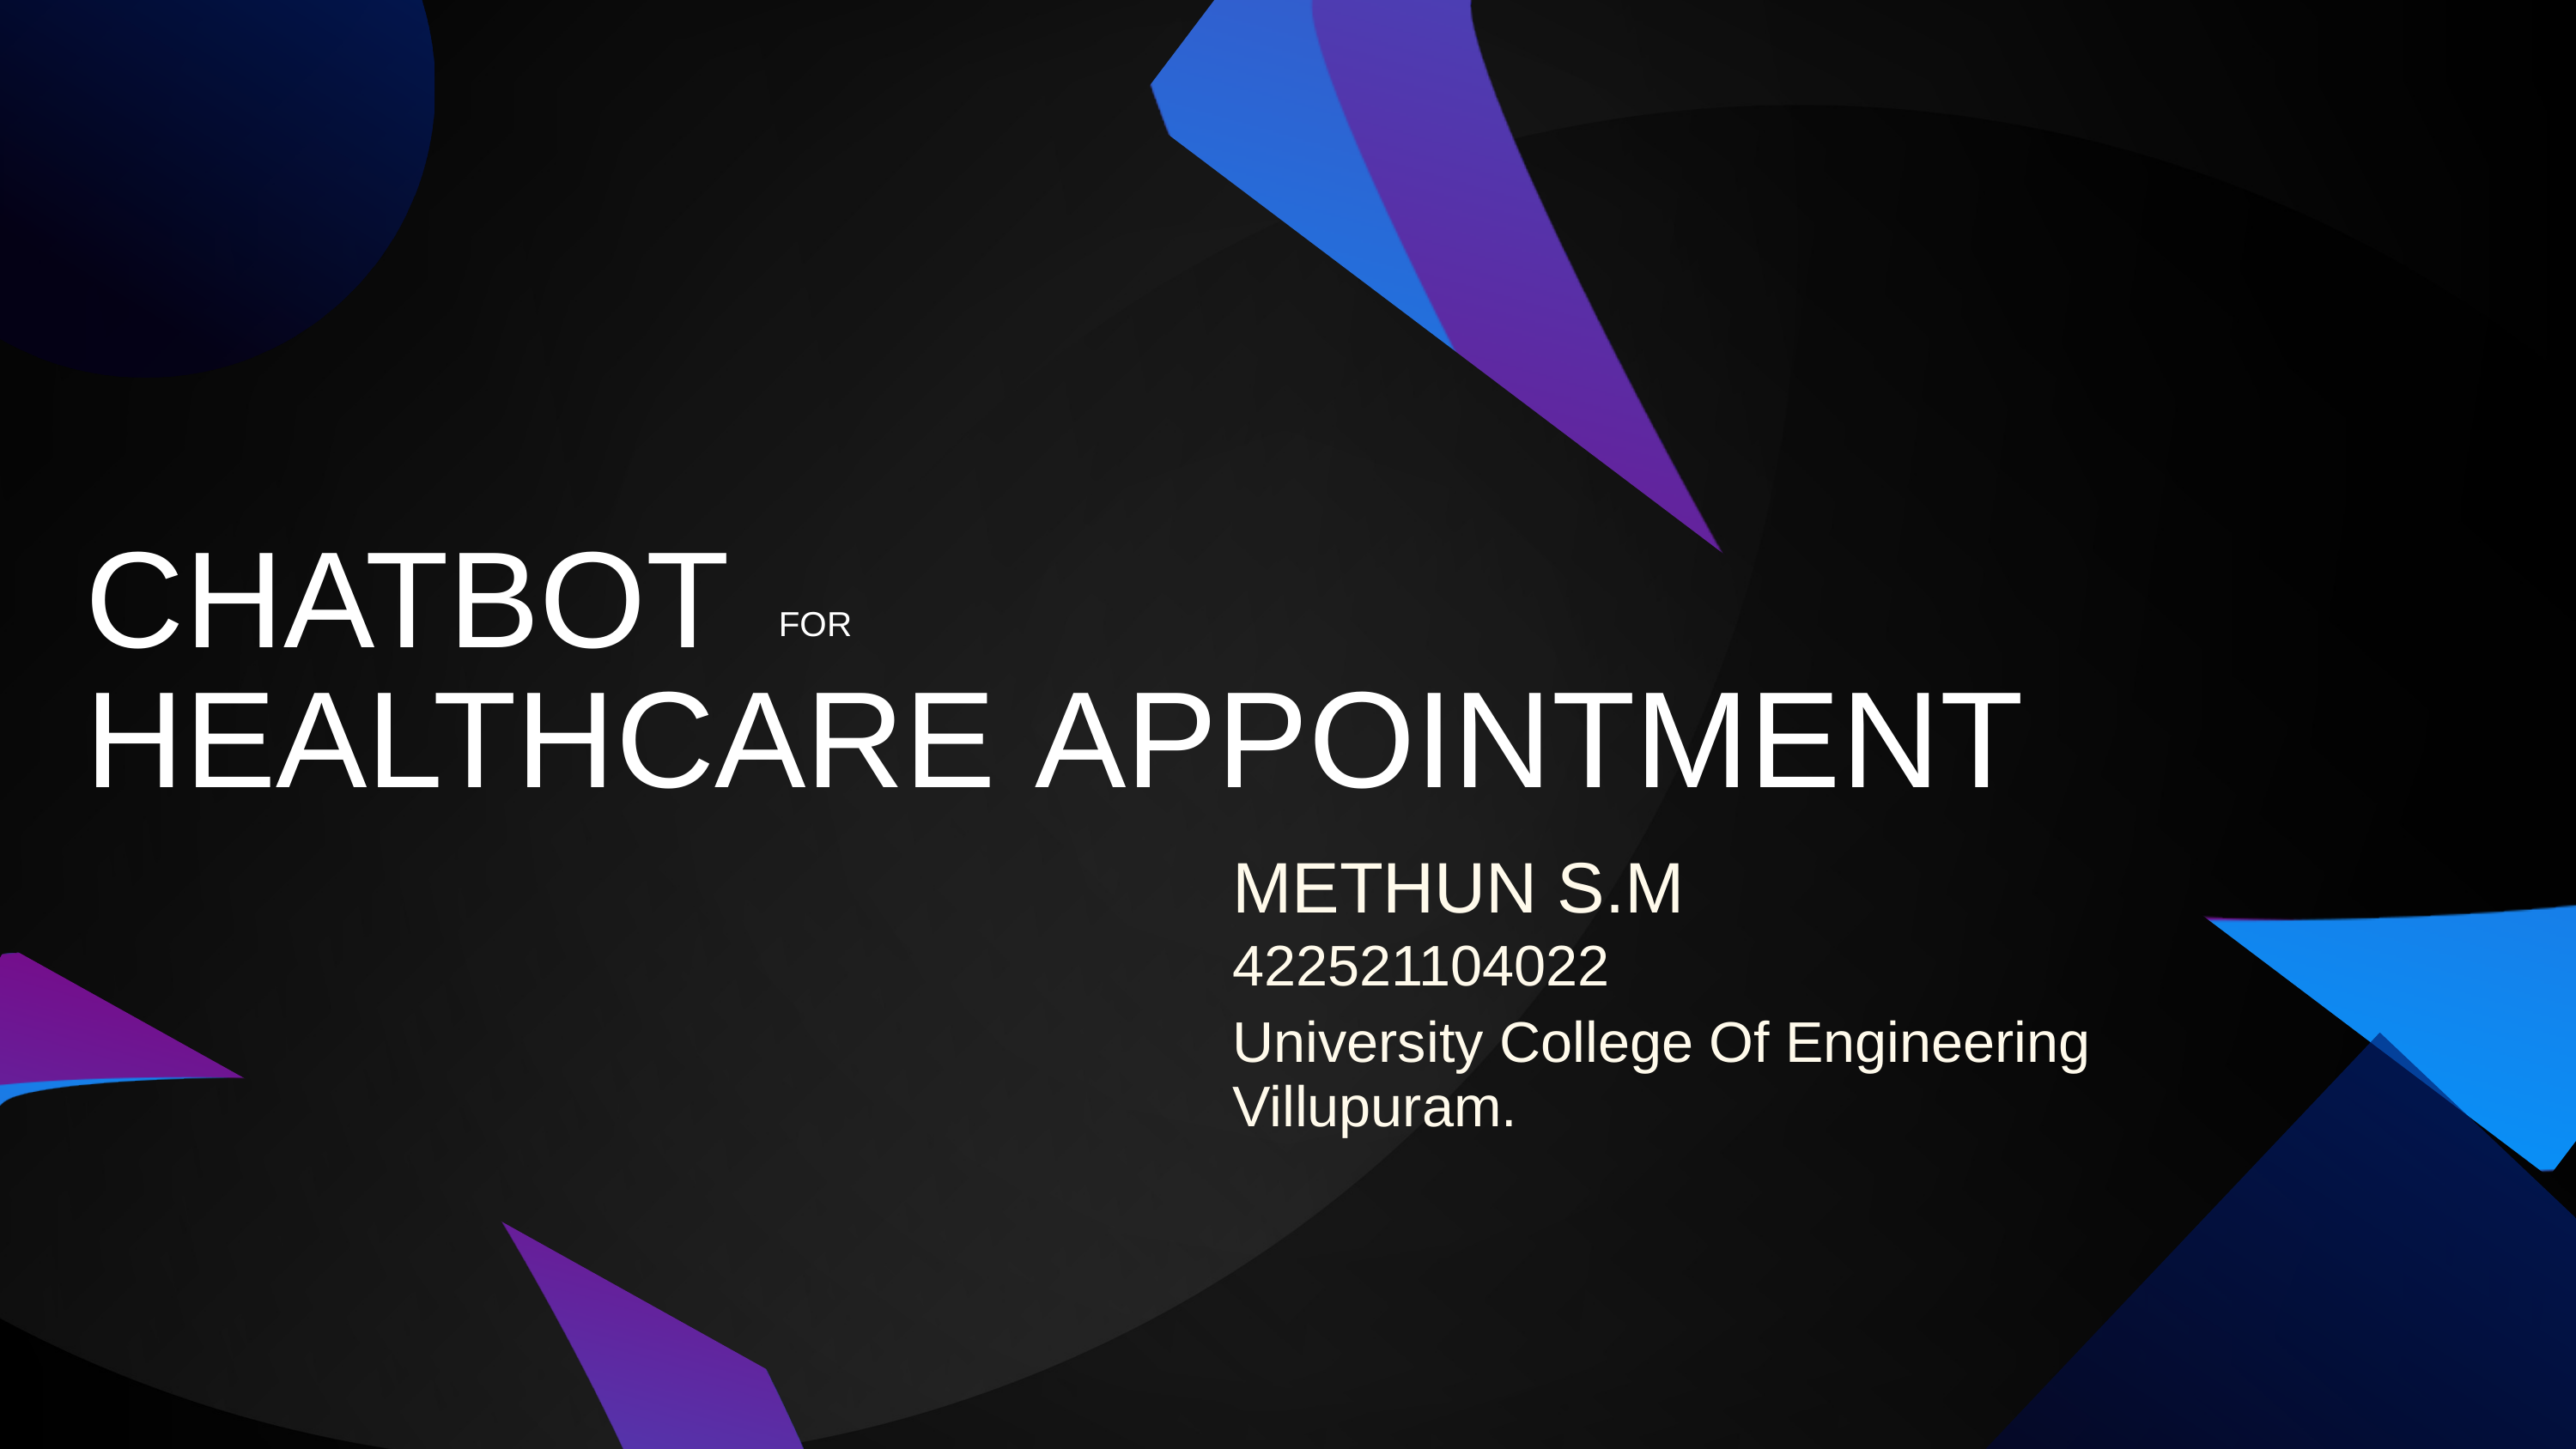

CHATBOT
FOR
HEALTHCARE APPOINTMENT

METHUN S.M
422521104022
University College Of Engineering Villupuram.